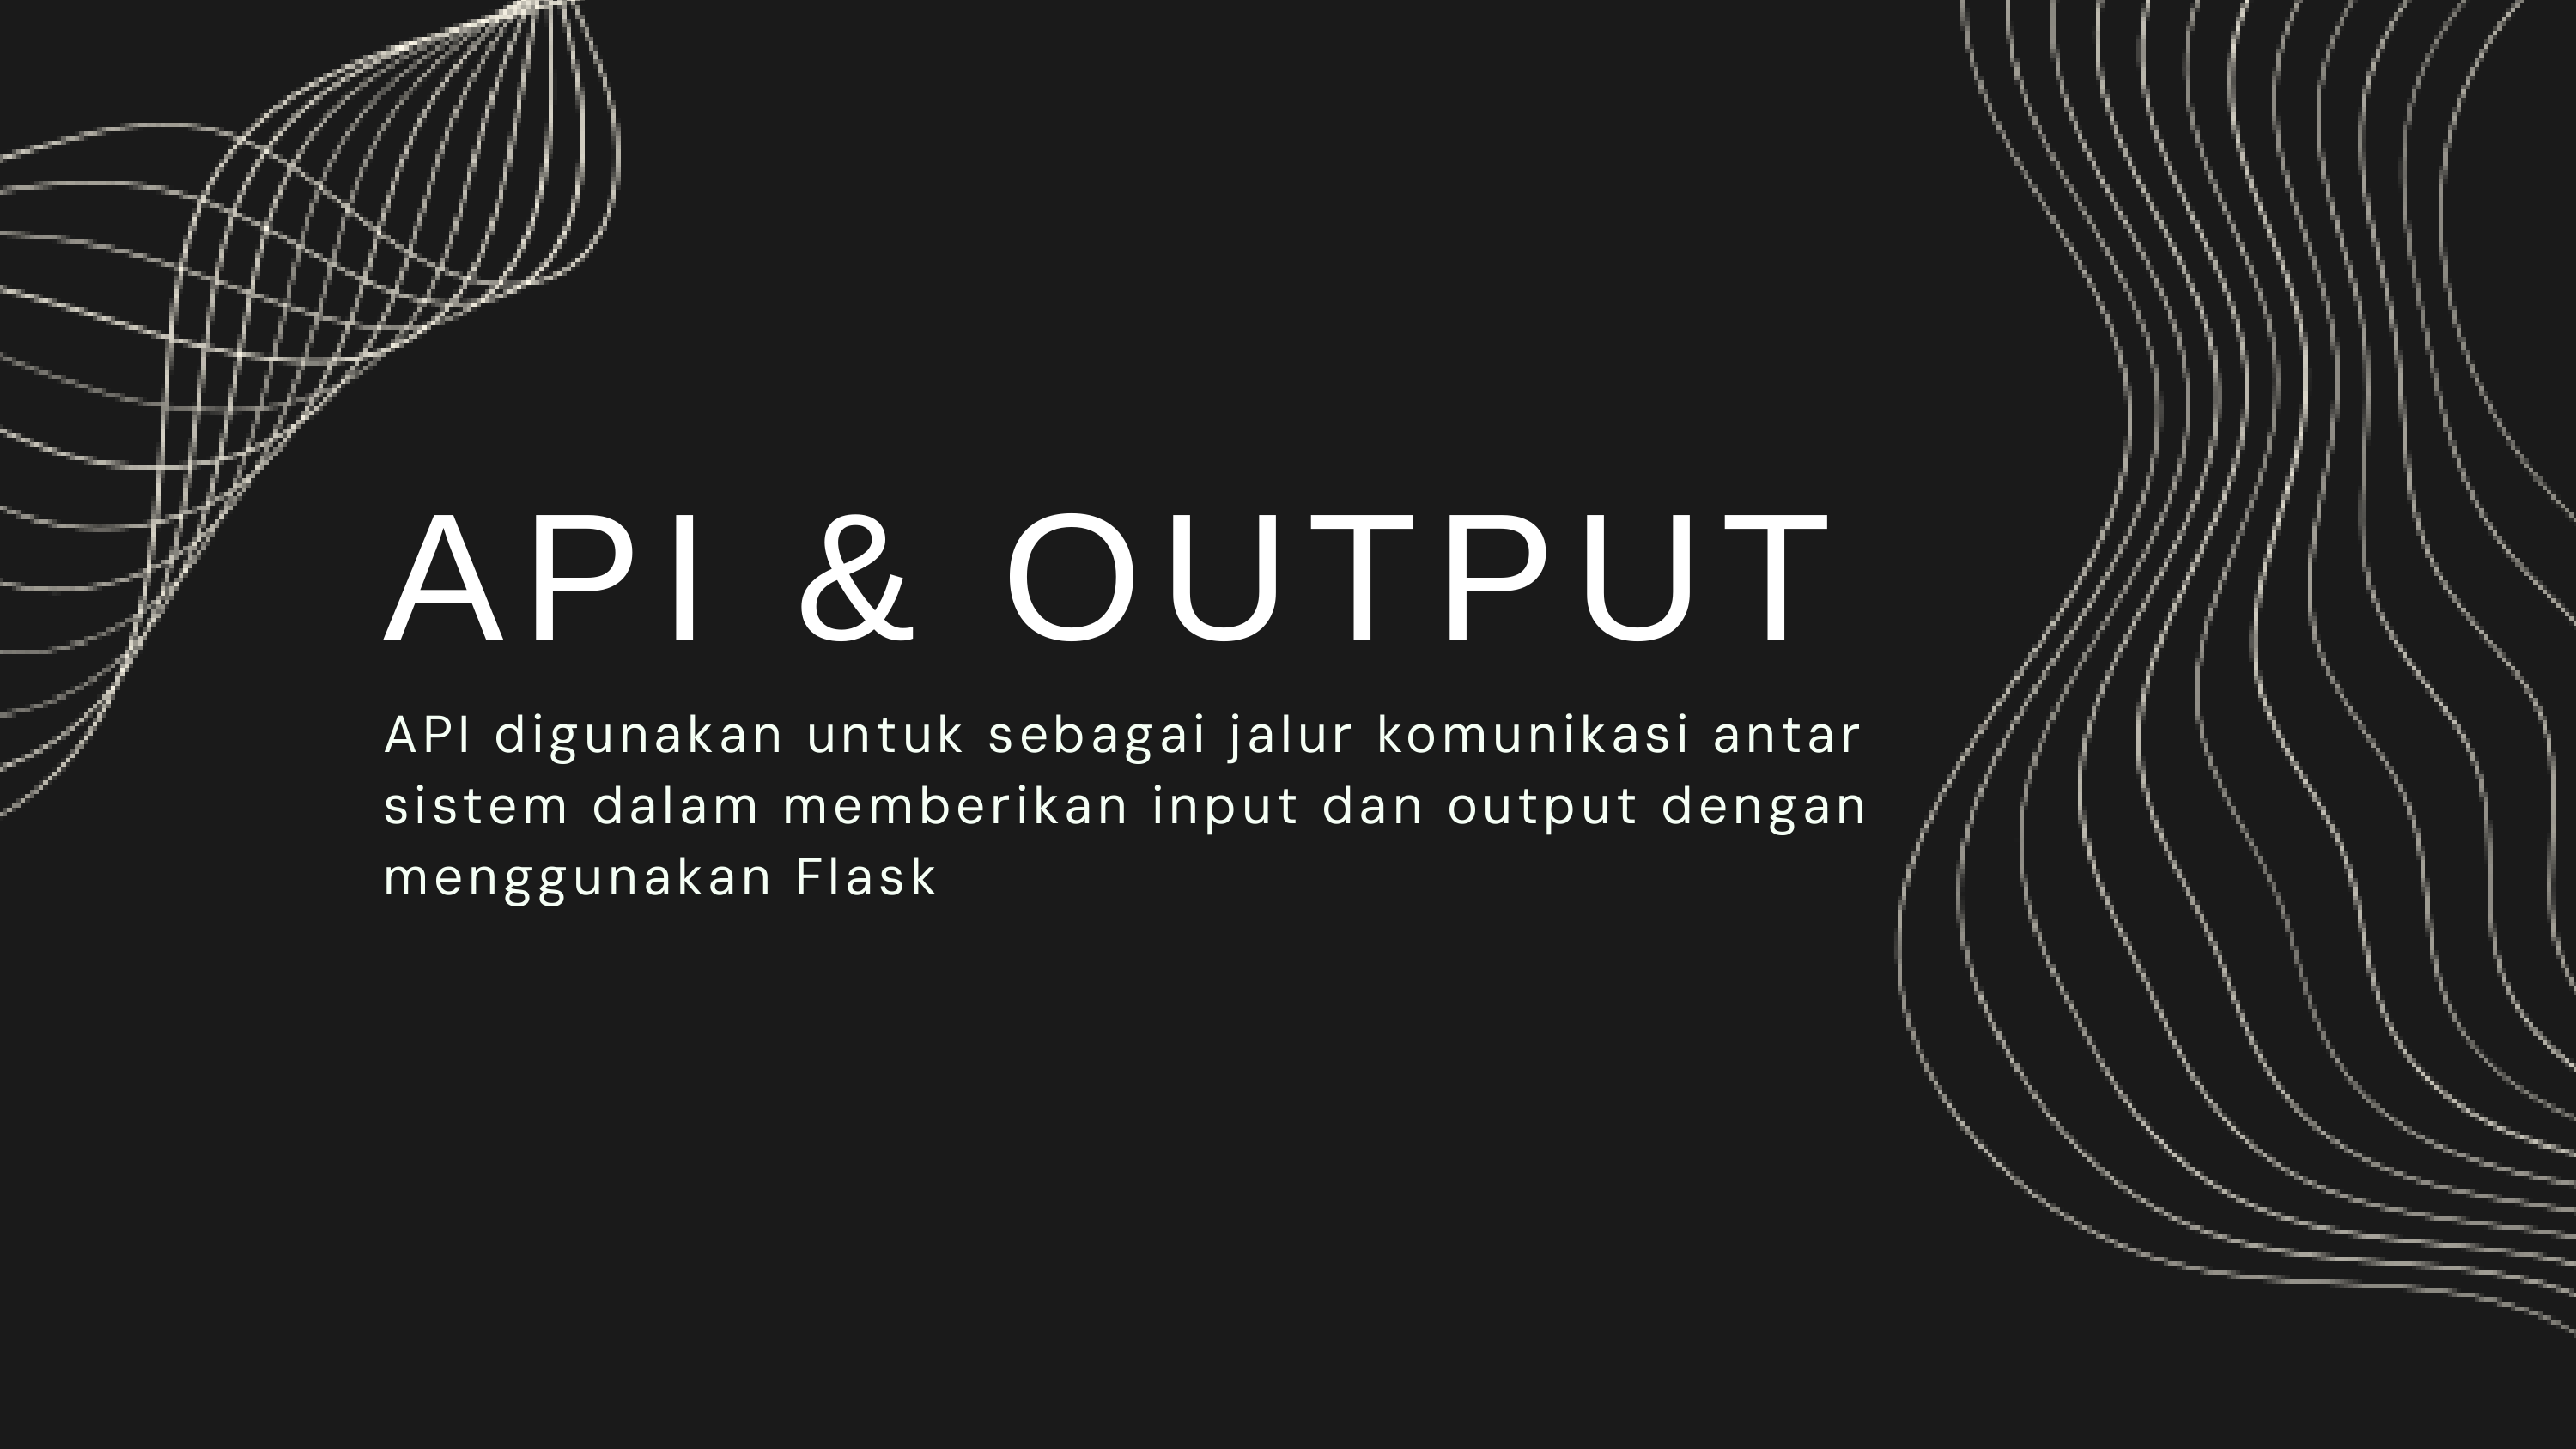

API & OUTPUT
API digunakan untuk sebagai jalur komunikasi antar sistem dalam memberikan input dan output dengan menggunakan Flask